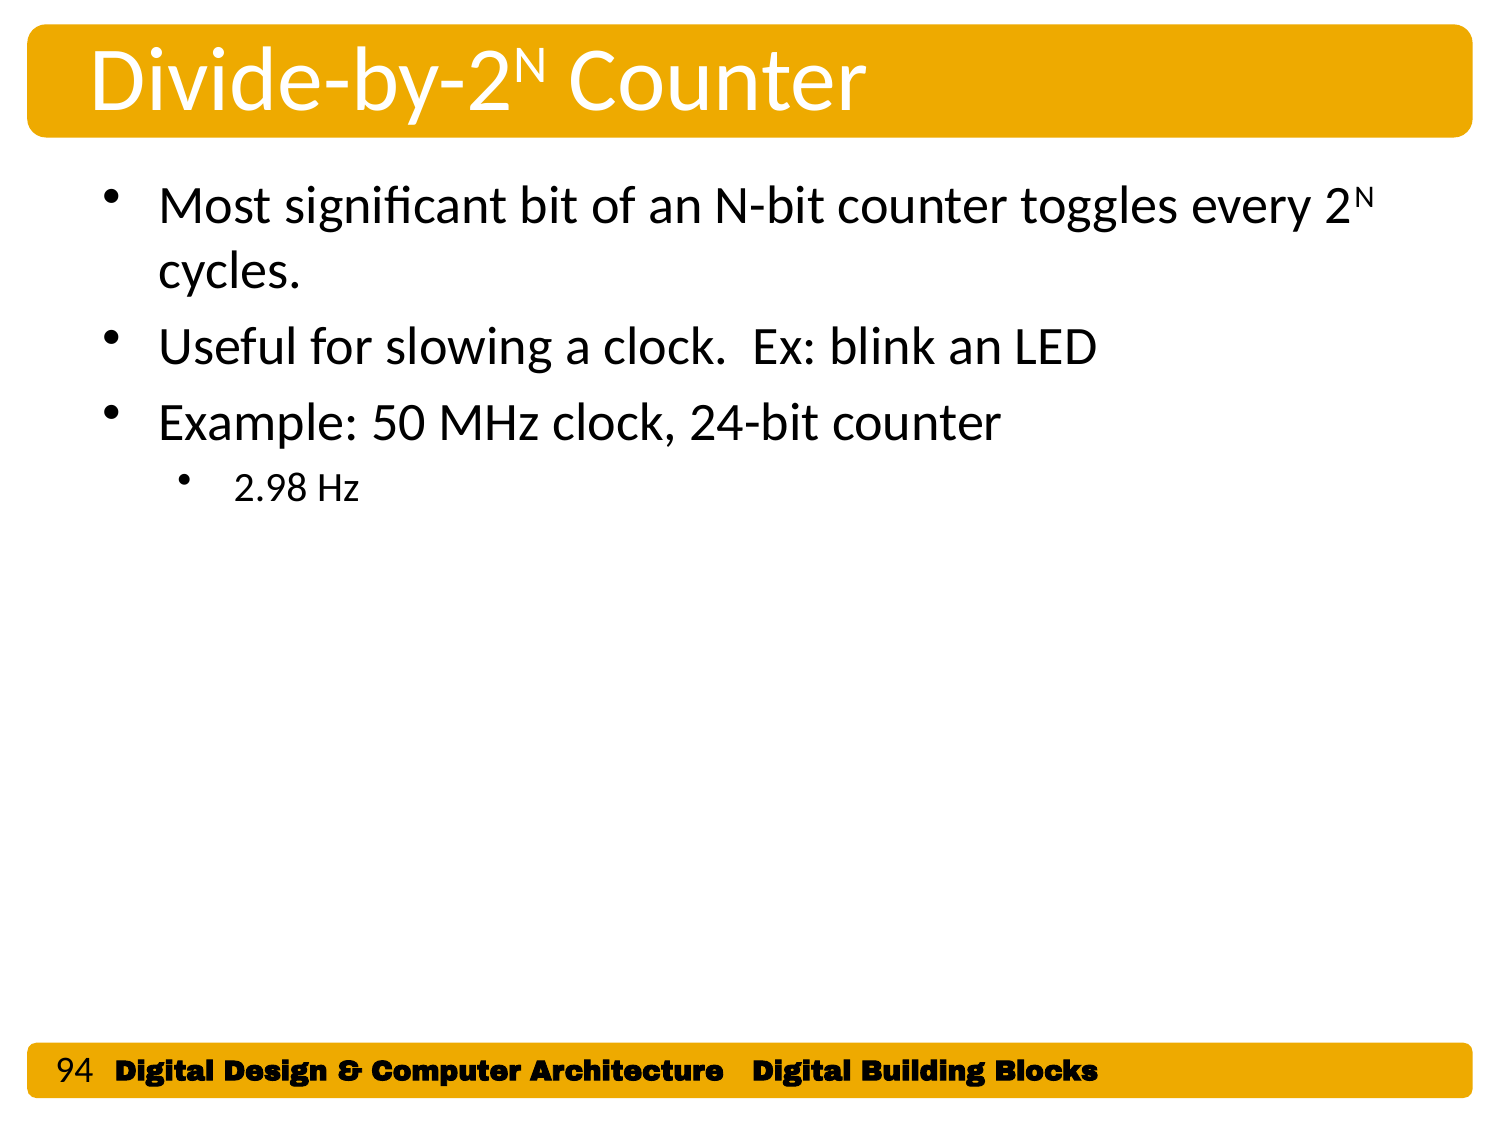

Divide-by-2N Counter
Most significant bit of an N-bit counter toggles every 2N cycles.
Useful for slowing a clock.  Ex: blink an LED
Example: 50 MHz clock, 24-bit counter
2.98 Hz
94